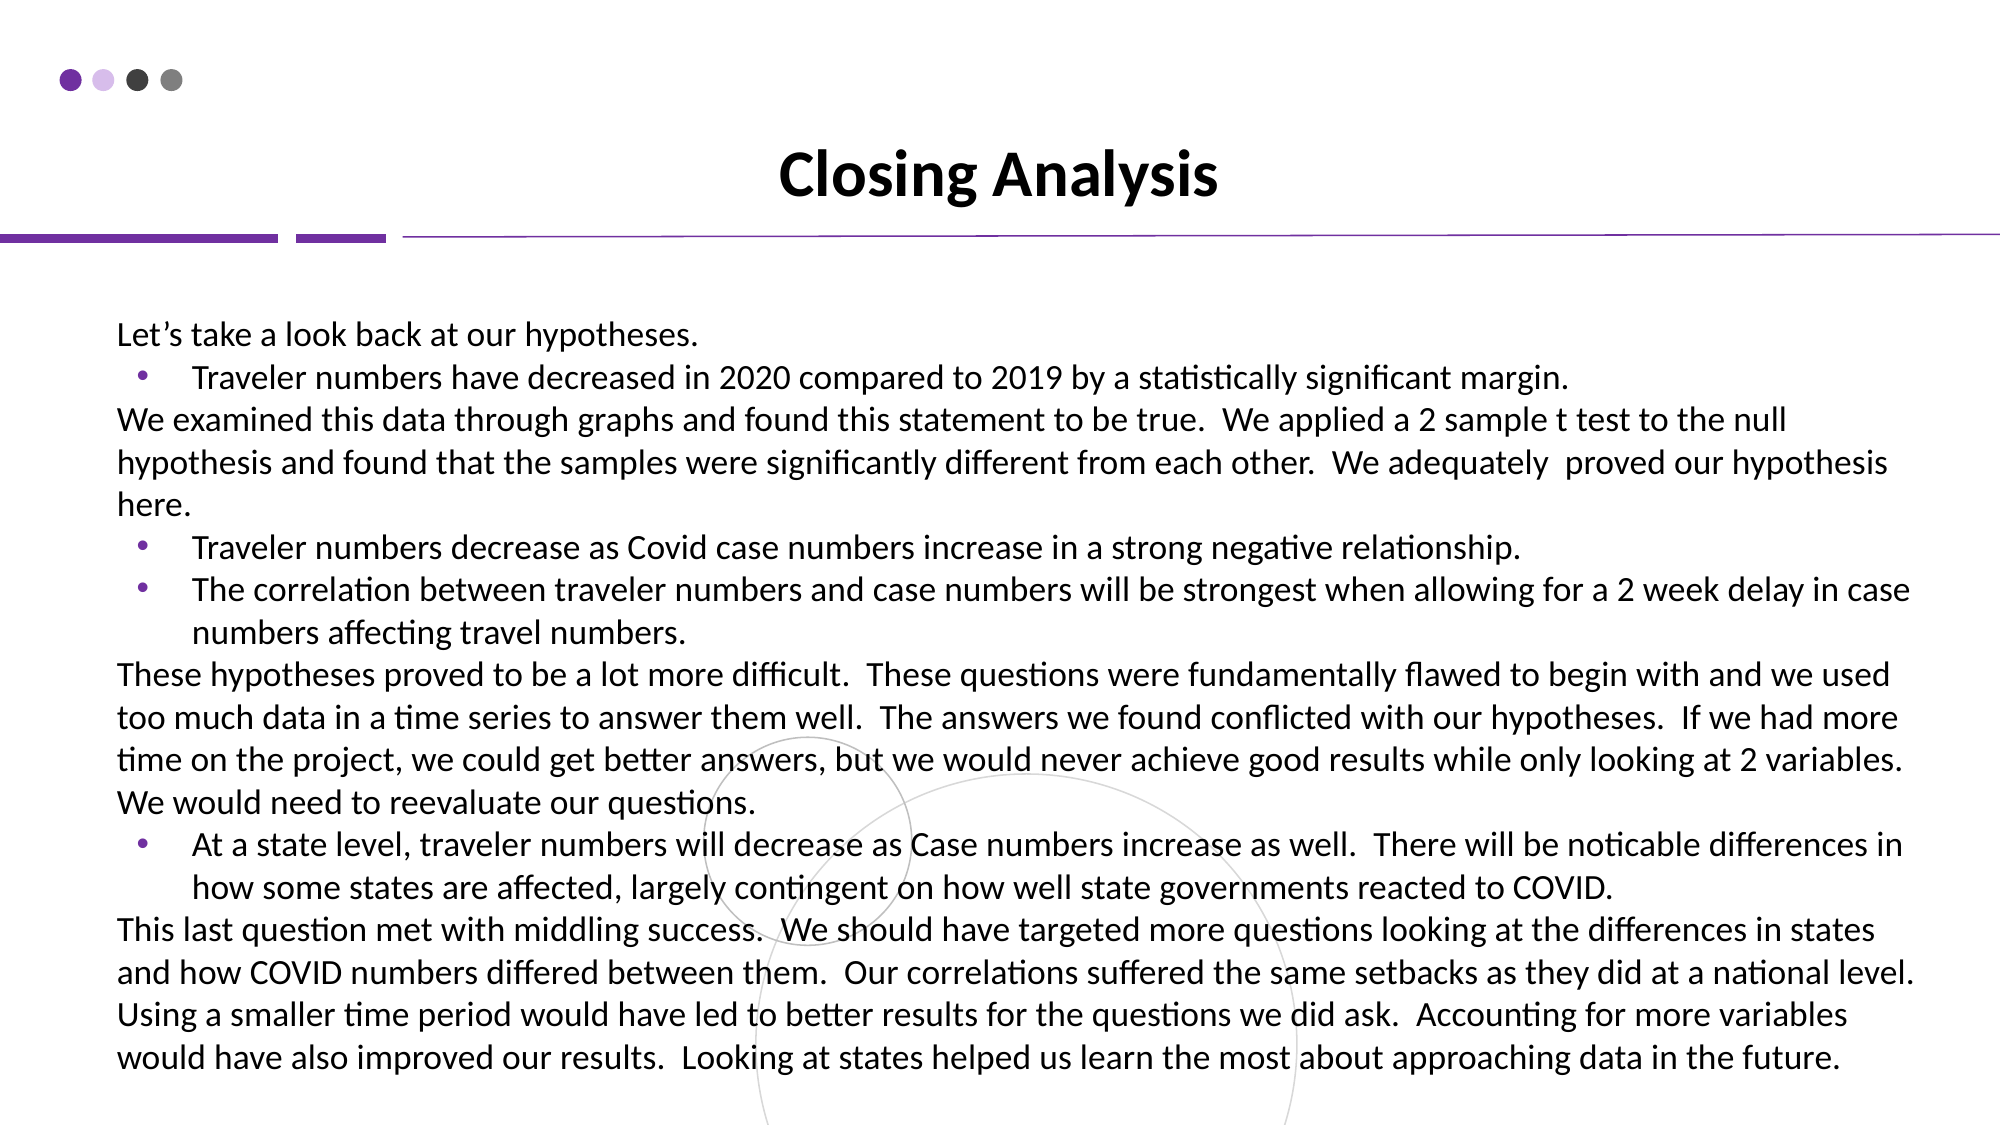

# Closing Analysis
Let’s take a look back at our hypotheses.
Traveler numbers have decreased in 2020 compared to 2019 by a statistically significant margin.
We examined this data through graphs and found this statement to be true.  We applied a 2 sample t test to the null hypothesis and found that the samples were significantly different from each other.  We adequately  proved our hypothesis here.
Traveler numbers decrease as Covid case numbers increase in a strong negative relationship.
The correlation between traveler numbers and case numbers will be strongest when allowing for a 2 week delay in case numbers affecting travel numbers.
These hypotheses proved to be a lot more difficult.  These questions were fundamentally flawed to begin with and we used too much data in a time series to answer them well.  The answers we found conflicted with our hypotheses.  If we had more time on the project, we could get better answers, but we would never achieve good results while only looking at 2 variables.  We would need to reevaluate our questions.
At a state level, traveler numbers will decrease as Case numbers increase as well.  There will be noticable differences in how some states are affected, largely contingent on how well state governments reacted to COVID.
This last question met with middling success.  We should have targeted more questions looking at the differences in states and how COVID numbers differed between them.  Our correlations suffered the same setbacks as they did at a national level.  Using a smaller time period would have led to better results for the questions we did ask.  Accounting for more variables would have also improved our results.  Looking at states helped us learn the most about approaching data in the future.